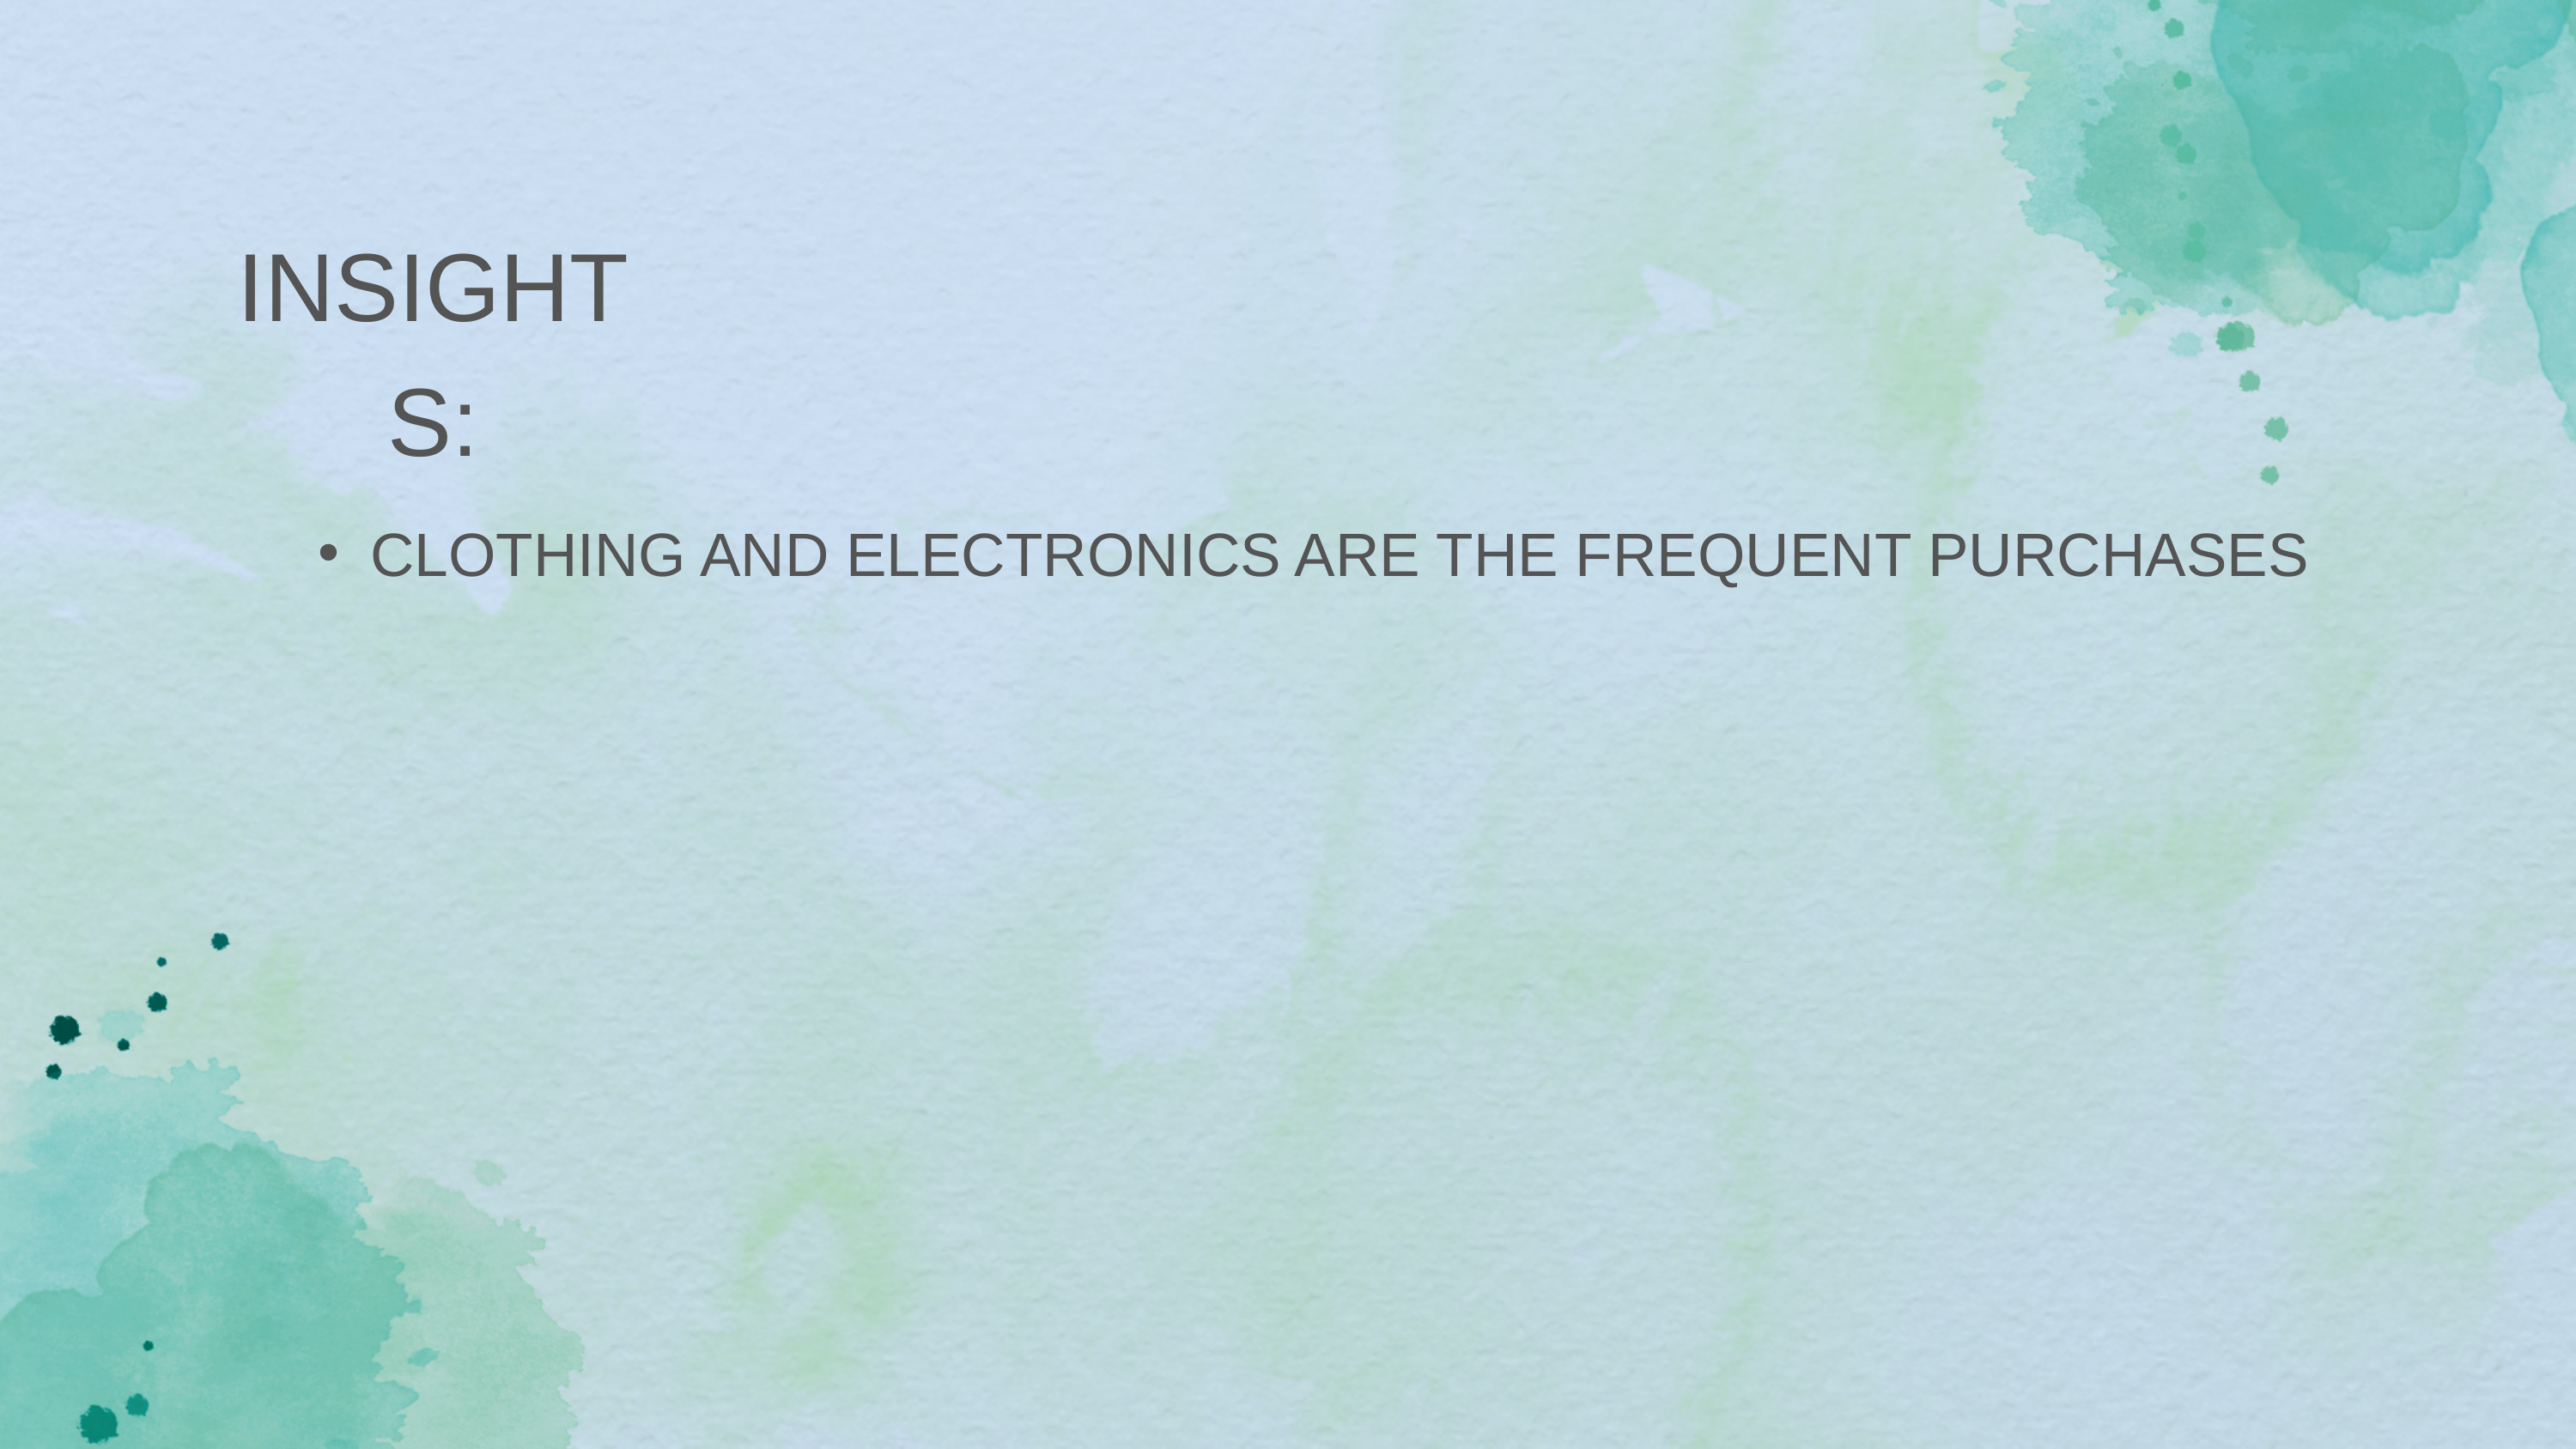

INSIGHTS:
CLOTHING AND ELECTRONICS ARE THE FREQUENT PURCHASES